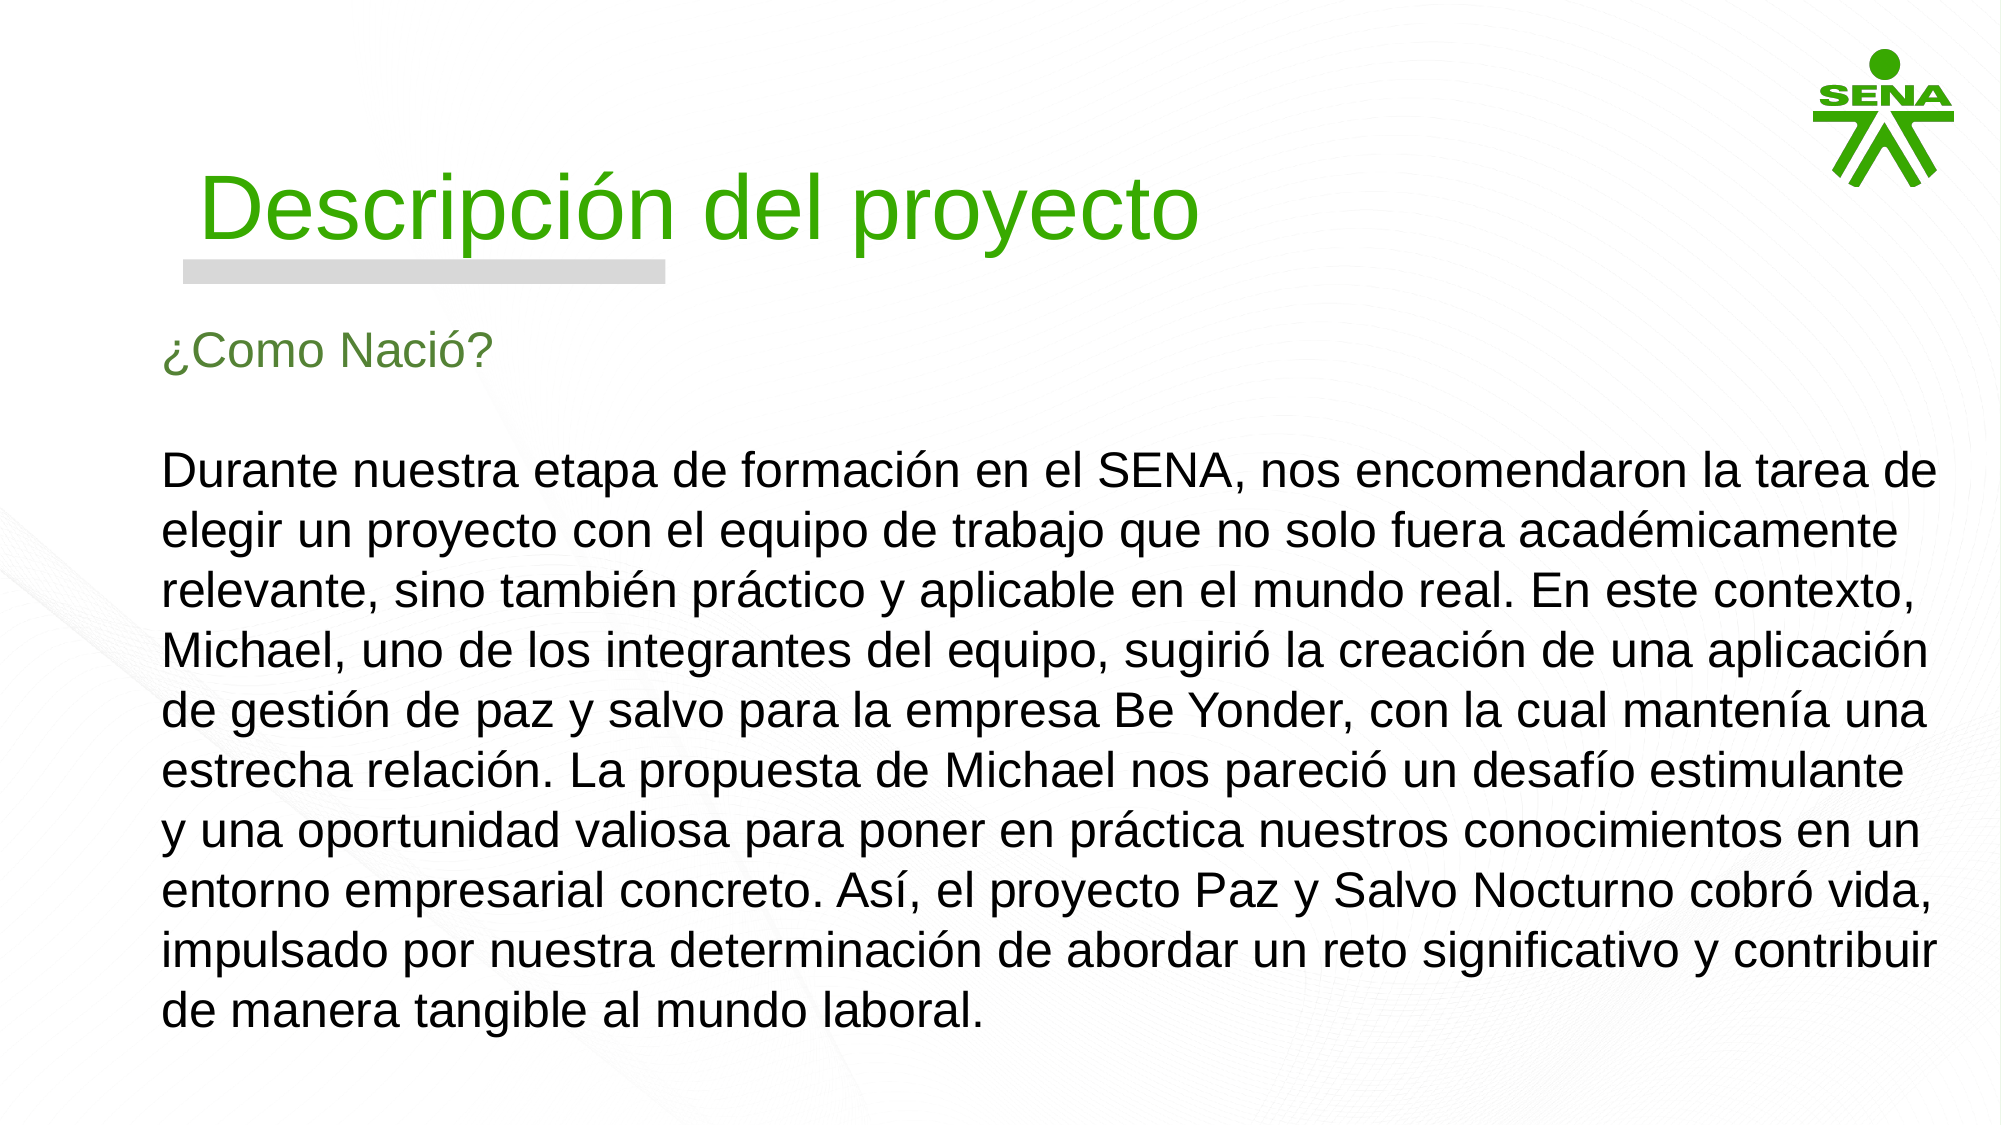

Descripción del proyecto

¿Como Nació?

Durante nuestra etapa de formación en el SENA, nos encomendaron la tarea de elegir un proyecto con el equipo de trabajo que no solo fuera académicamente relevante, sino también práctico y aplicable en el mundo real. En este contexto, Michael, uno de los integrantes del equipo, sugirió la creación de una aplicación de gestión de paz y salvo para la empresa Be Yonder, con la cual mantenía una estrecha relación. La propuesta de Michael nos pareció un desafío estimulante y una oportunidad valiosa para poner en práctica nuestros conocimientos en un entorno empresarial concreto. Así, el proyecto Paz y Salvo Nocturno cobró vida, impulsado por nuestra determinación de abordar un reto significativo y contribuir de manera tangible al mundo laboral.